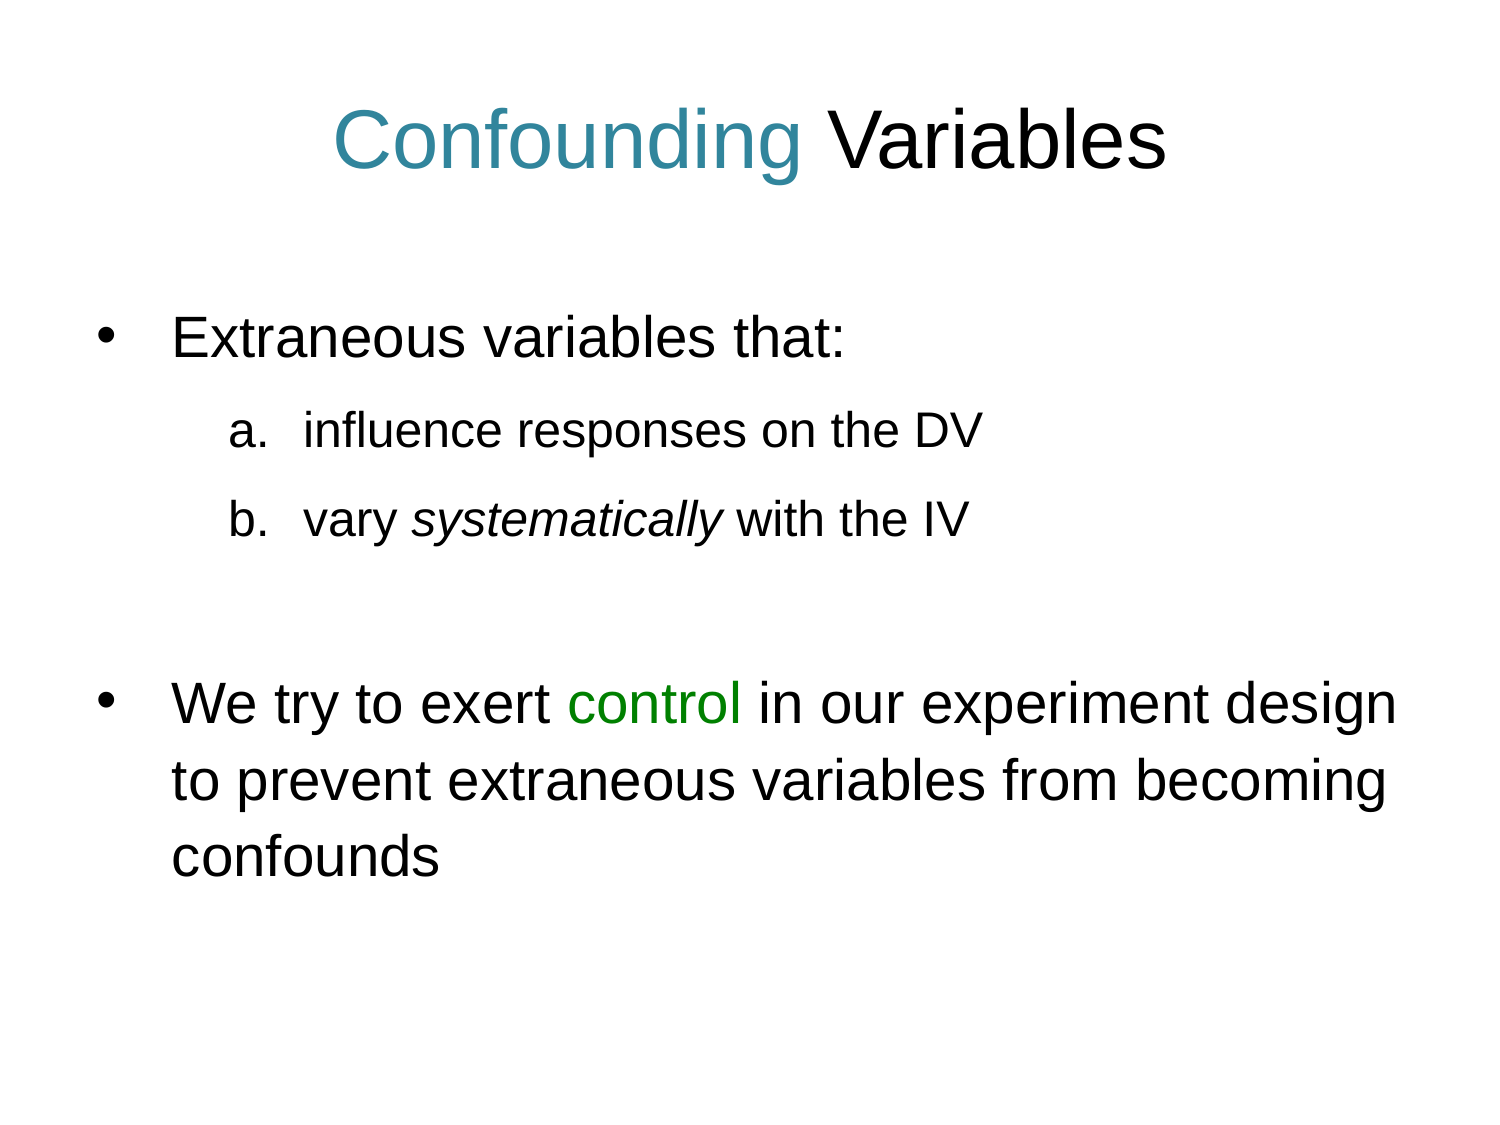

# Confounding Variables
Extraneous variables that:
influence responses on the DV
vary systematically with the IV
We try to exert control in our experiment design to prevent extraneous variables from becoming confounds